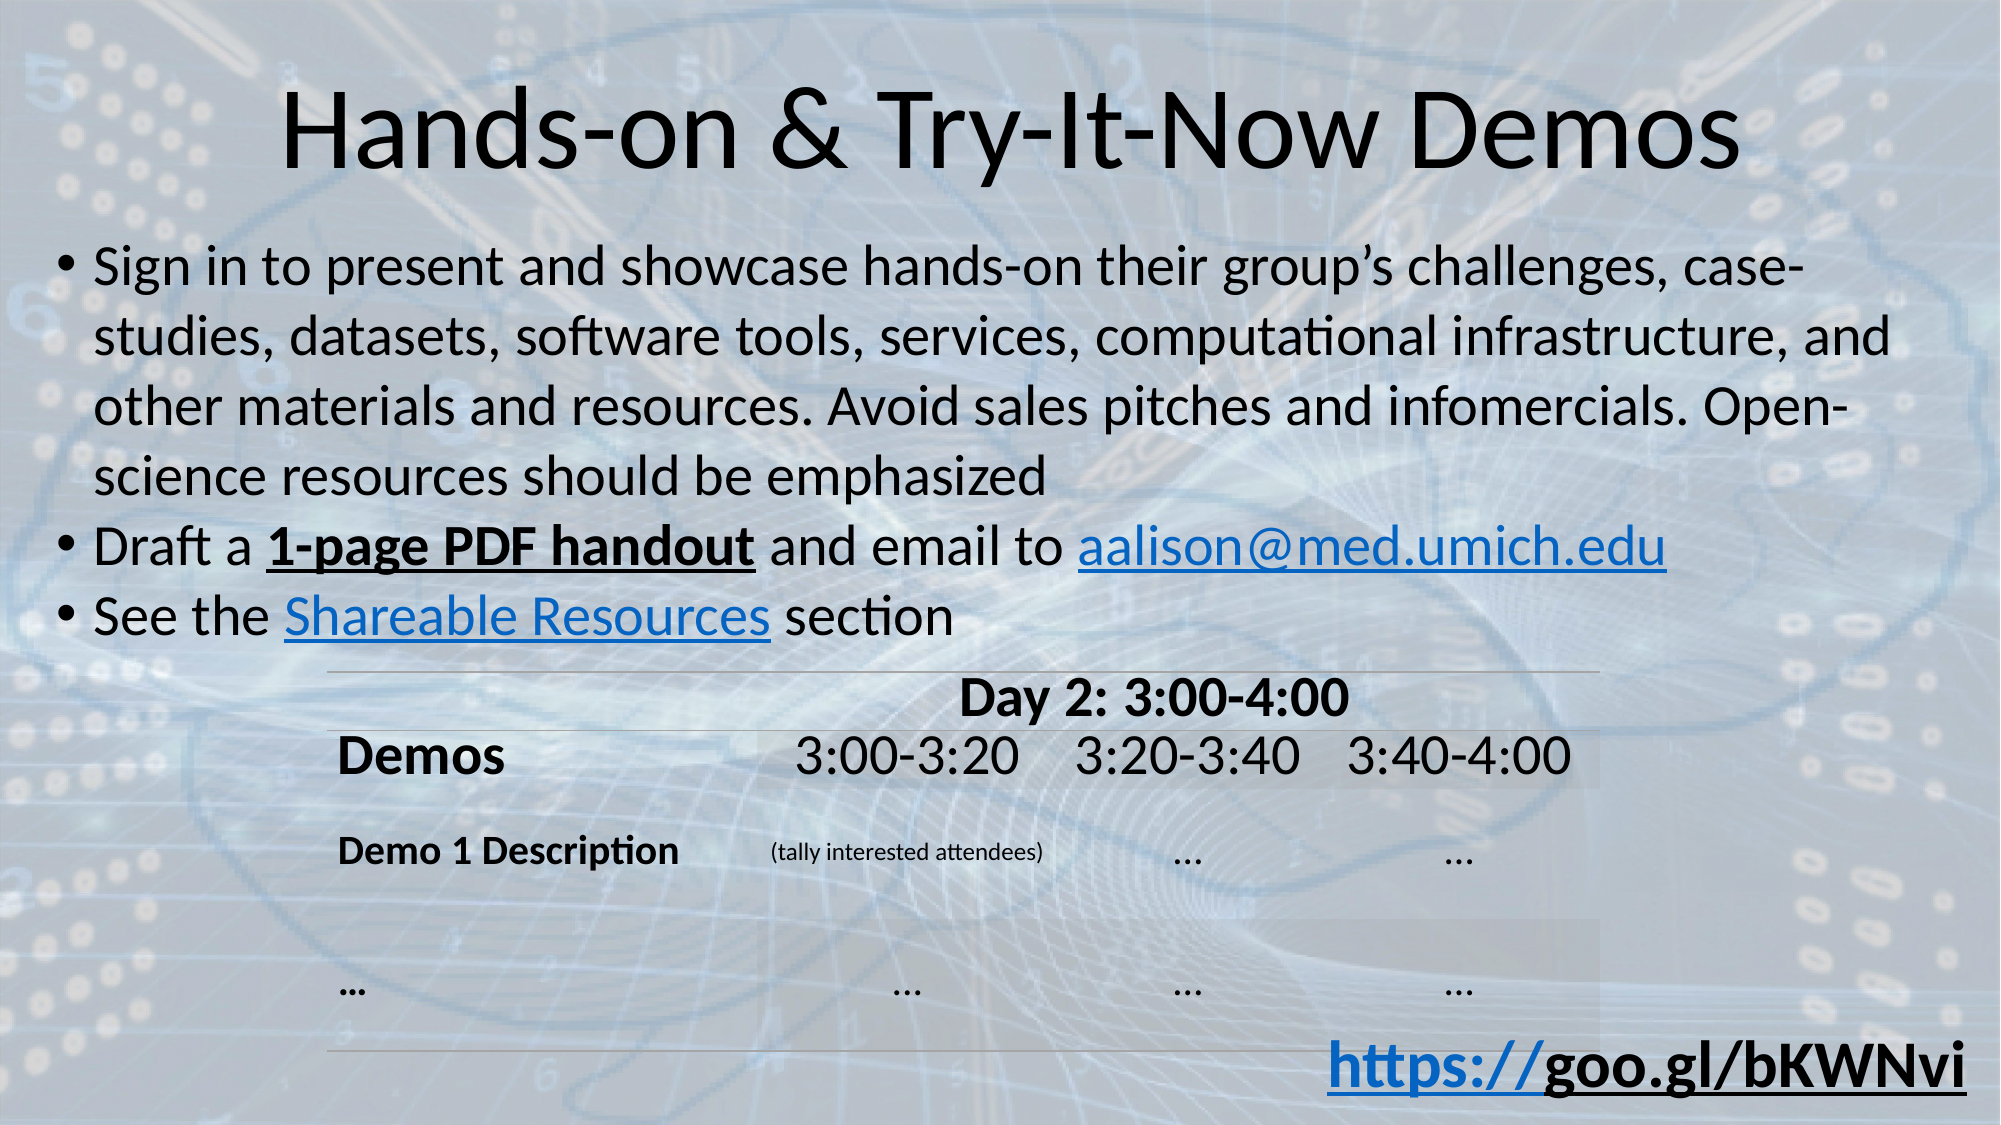

# Hands-on & Try-It-Now Demos
Sign in to present and showcase hands-on their group’s challenges, case-studies, datasets, software tools, services, computational infrastructure, and other materials and resources. Avoid sales pitches and infomercials. Open-science resources should be emphasized
Draft a 1-page PDF handout and email to aalison@med.umich.edu
See the Shareable Resources section
| Day 2: 3:00-4:00 |  |  |  |
| --- | --- | --- | --- |
| Demos | 3:00-3:20 | 3:20-3:40 | 3:40-4:00 |
| Demo 1 Description | (tally interested attendees) | … | … |
| … | ... | … | … |
https://goo.gl/bKWNvi